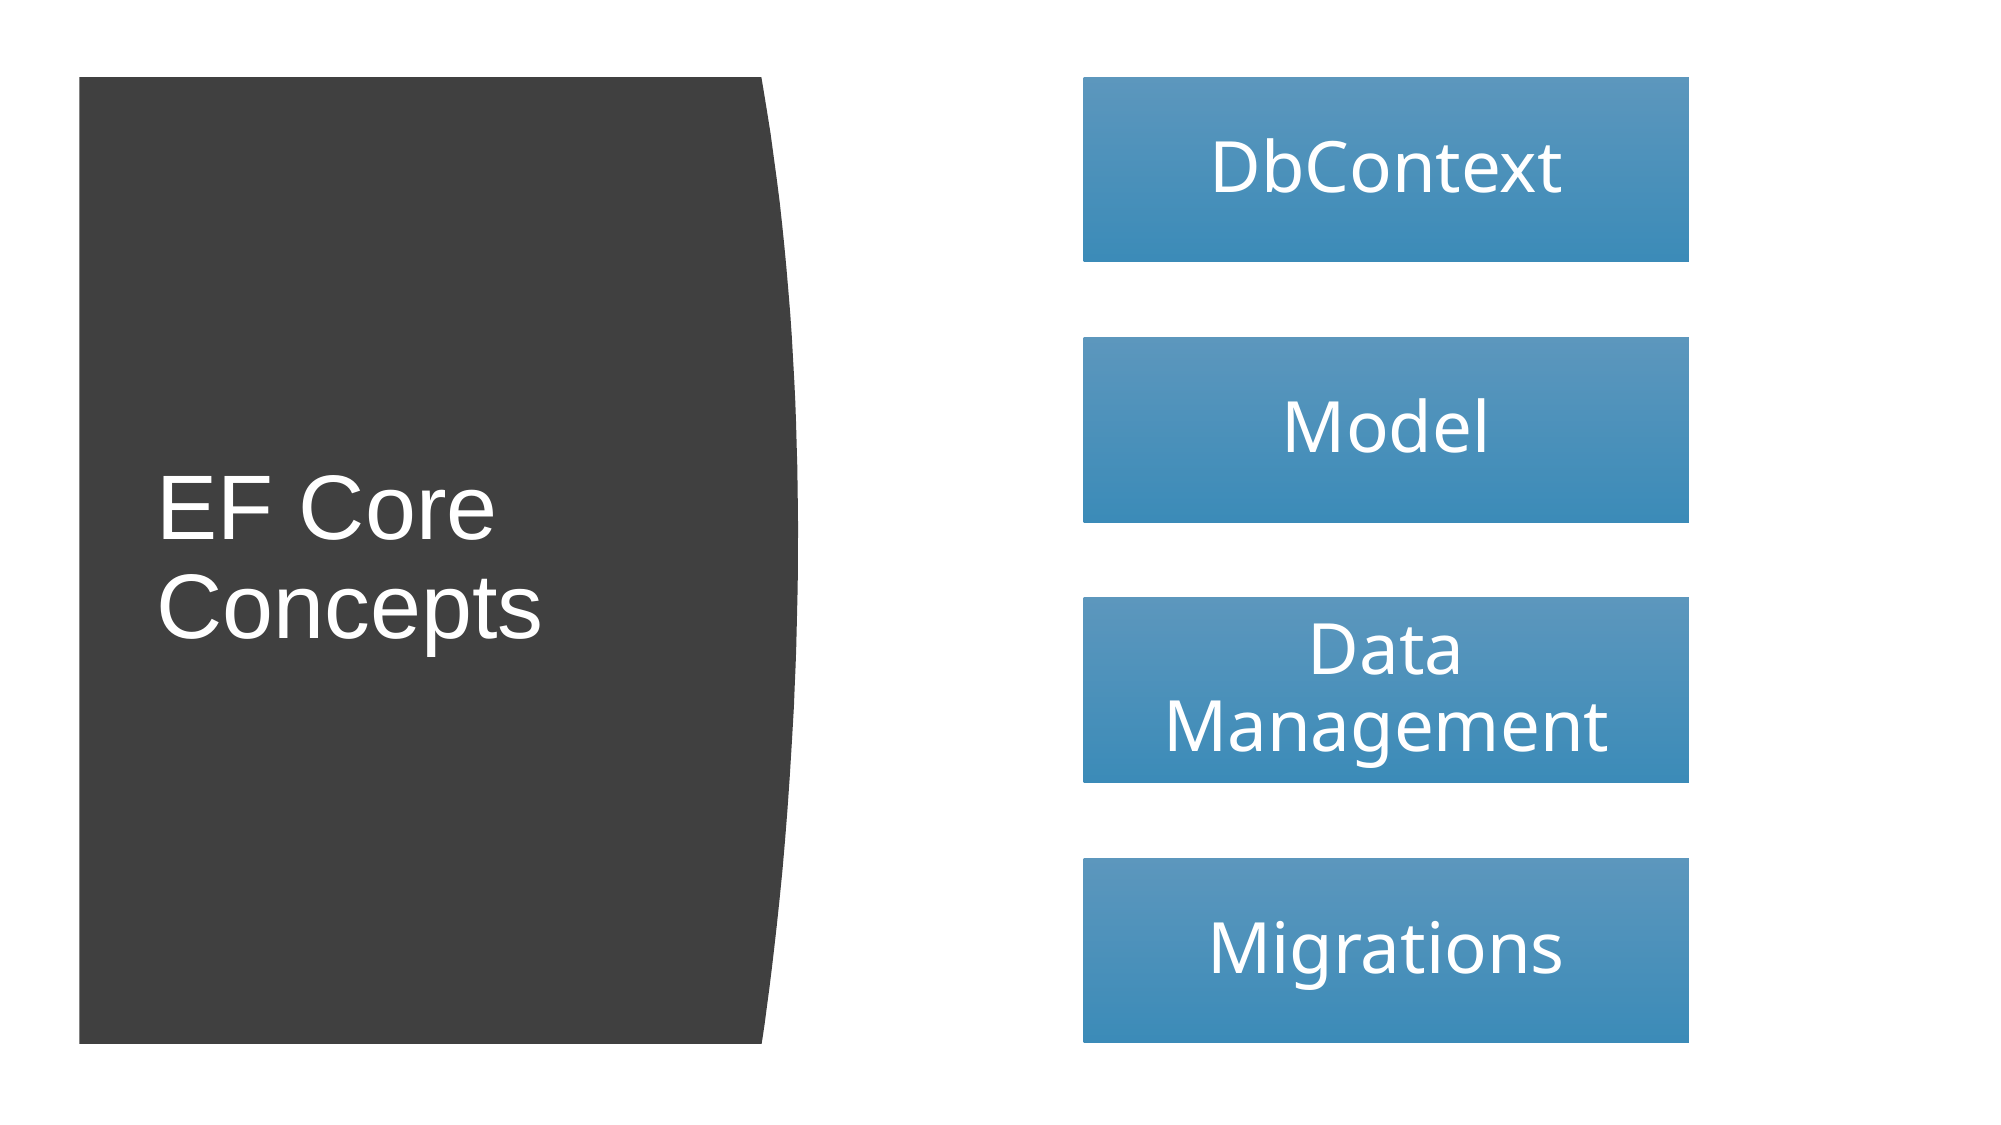

DbContext
Model
Data Management
Migrations

# EF Core Concepts